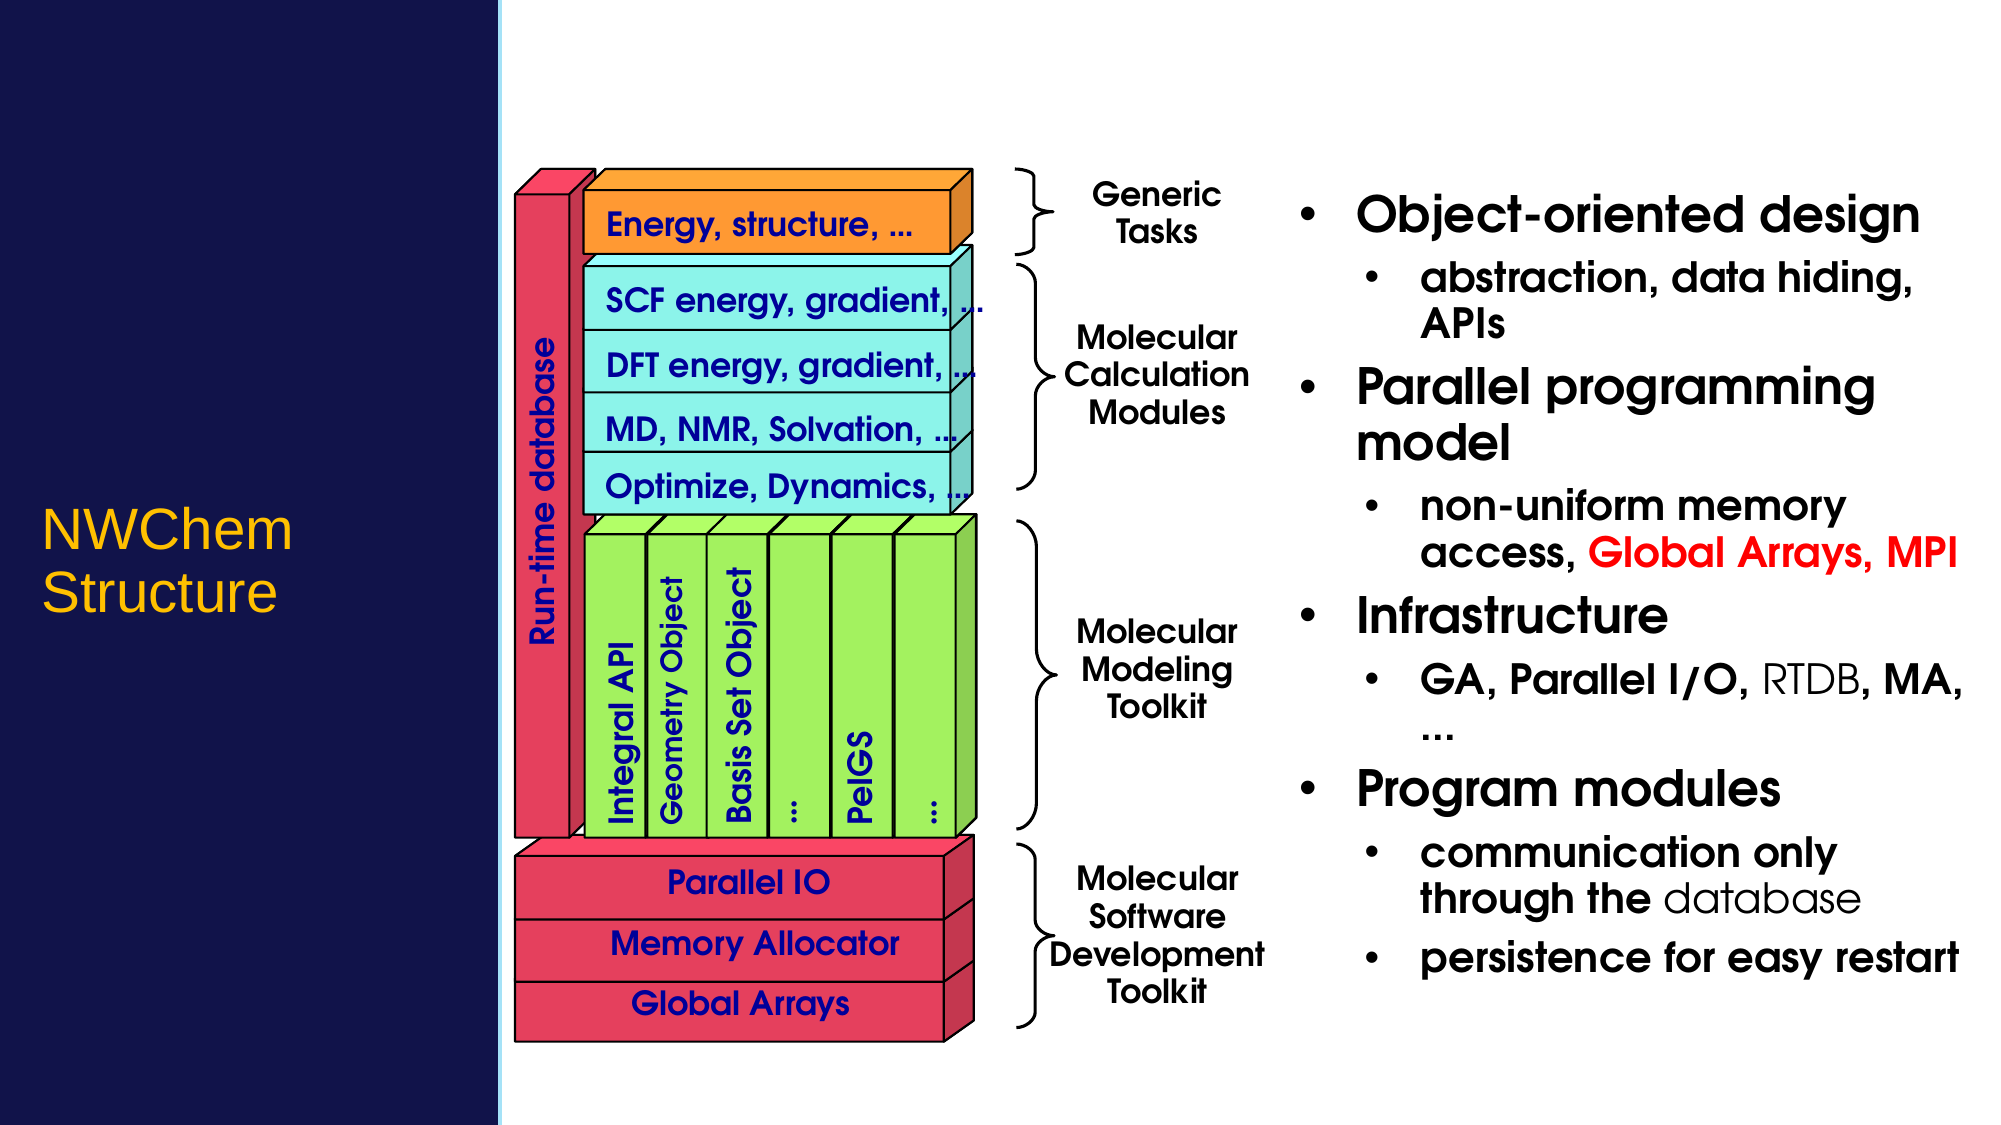

# NWChem Structure
Generic
Tasks

Energy, structure, …

SCF energy, gradient, …

Molecular
Calculation
Modules
DFT energy, gradient, …
MD, NMR, Solvation, …
Optimize, Dynamics, …

Run-time database

Molecular
Modeling
Toolkit
Basis Set Object
Geometry Object
Integral API
PeIGS
...
...

Molecular
Software
Development
Toolkit
Parallel IO
Memory Allocator
Global Arrays
Object-oriented design
abstraction, data hiding, APIs
Parallel programming model
non-uniform memory access, Global Arrays, MPI
Infrastructure
GA, Parallel I/O, RTDB, MA, ...
Program modules
communication only through the database
persistence for easy restart